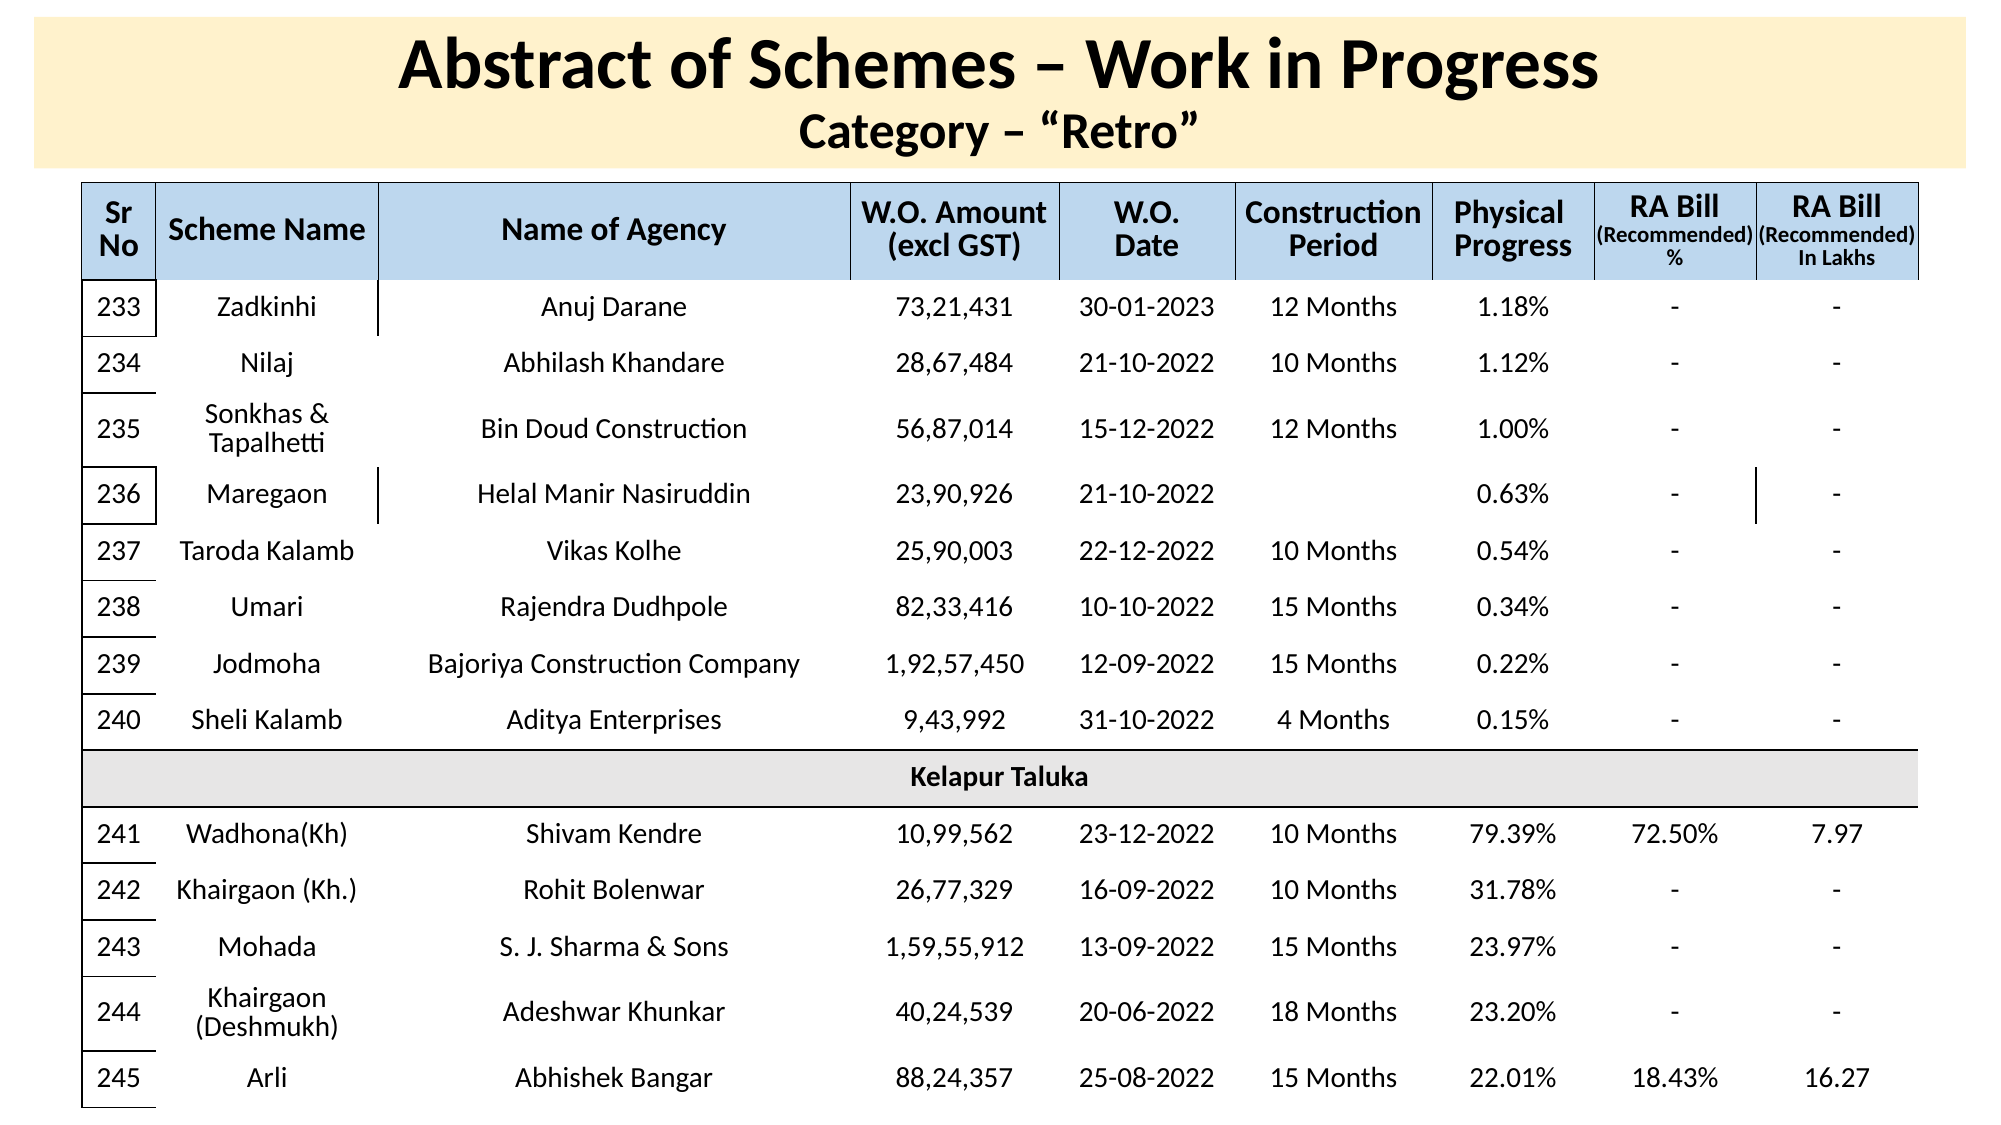

# Abstract of Schemes – Work in Progress Category – “Retro”
| Sr No | Scheme Name | Name of Agency | W.O. Amount (excl GST) | W.O. Date | Construction Period | Physical Progress | RA Bill (Recommended) % | RA Bill (Recommended) In Lakhs |
| --- | --- | --- | --- | --- | --- | --- | --- | --- |
| 233 | Zadkinhi | Anuj Darane | 73,21,431 | 30-01-2023 | 12 Months | 1.18% | - | - |
| --- | --- | --- | --- | --- | --- | --- | --- | --- |
| 234 | Nilaj | Abhilash Khandare | 28,67,484 | 21-10-2022 | 10 Months | 1.12% | - | - |
| 235 | Sonkhas & Tapalhetti | Bin Doud Construction | 56,87,014 | 15-12-2022 | 12 Months | 1.00% | - | - |
| 236 | Maregaon | Helal Manir Nasiruddin | 23,90,926 | 21-10-2022 |  | 0.63% | - | - |
| 237 | Taroda Kalamb | Vikas Kolhe | 25,90,003 | 22-12-2022 | 10 Months | 0.54% | - | - |
| 238 | Umari | Rajendra Dudhpole | 82,33,416 | 10-10-2022 | 15 Months | 0.34% | - | - |
| 239 | Jodmoha | Bajoriya Construction Company | 1,92,57,450 | 12-09-2022 | 15 Months | 0.22% | - | - |
| 240 | Sheli Kalamb | Aditya Enterprises | 9,43,992 | 31-10-2022 | 4 Months | 0.15% | - | - |
| Kelapur Taluka | Kelapur Taluka |  |  |  |  |  |  |  |
| 241 | Wadhona(Kh) | Shivam Kendre | 10,99,562 | 23-12-2022 | 10 Months | 79.39% | 72.50% | 7.97 |
| 242 | Khairgaon (Kh.) | Rohit Bolenwar | 26,77,329 | 16-09-2022 | 10 Months | 31.78% | - | - |
| 243 | Mohada | S. J. Sharma & Sons | 1,59,55,912 | 13-09-2022 | 15 Months | 23.97% | - | - |
| 244 | Khairgaon (Deshmukh) | Adeshwar Khunkar | 40,24,539 | 20-06-2022 | 18 Months | 23.20% | - | - |
| 245 | Arli | Abhishek Bangar | 88,24,357 | 25-08-2022 | 15 Months | 22.01% | 18.43% | 16.27 |